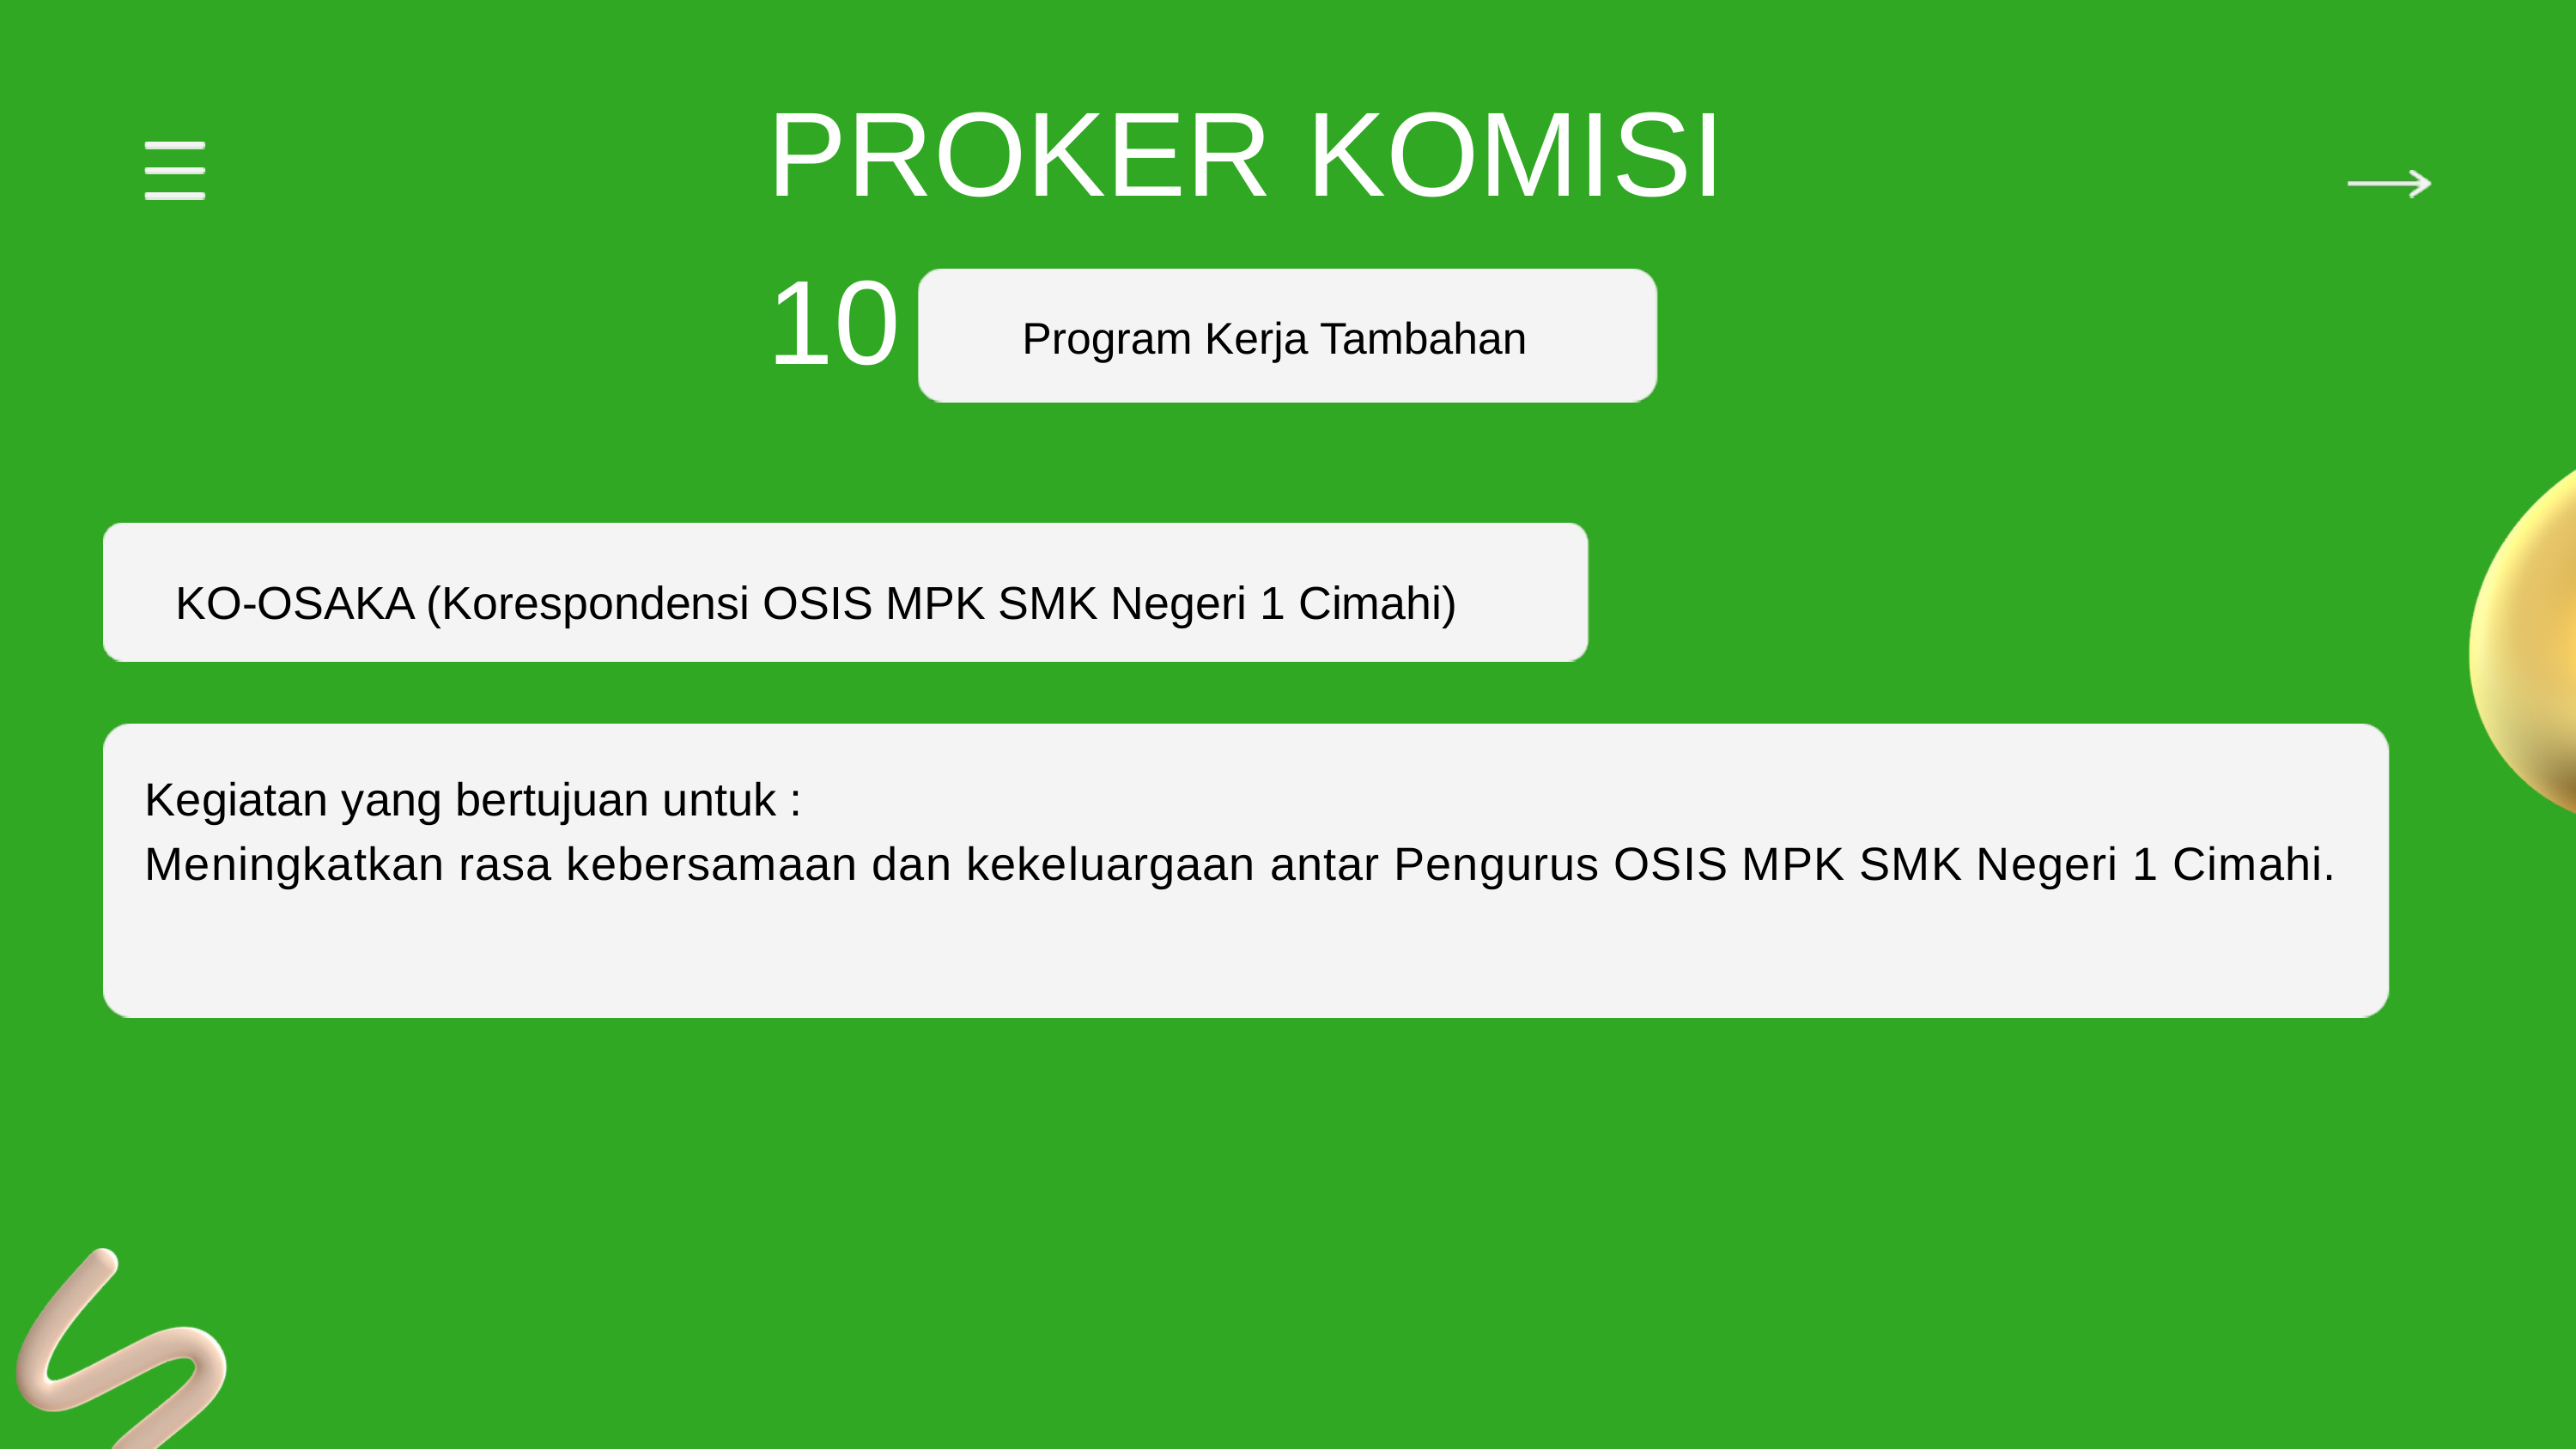

PROKER KOMISI 10

Program Kerja Tambahan

KO-OSAKA (Korespondensi OSIS MPK SMK Negeri 1 Cimahi)

Kegiatan yang bertujuan untuk :
Meningkatkan rasa kebersamaan dan kekeluargaan antar Pengurus OSIS MPK SMK Negeri 1 Cimahi.